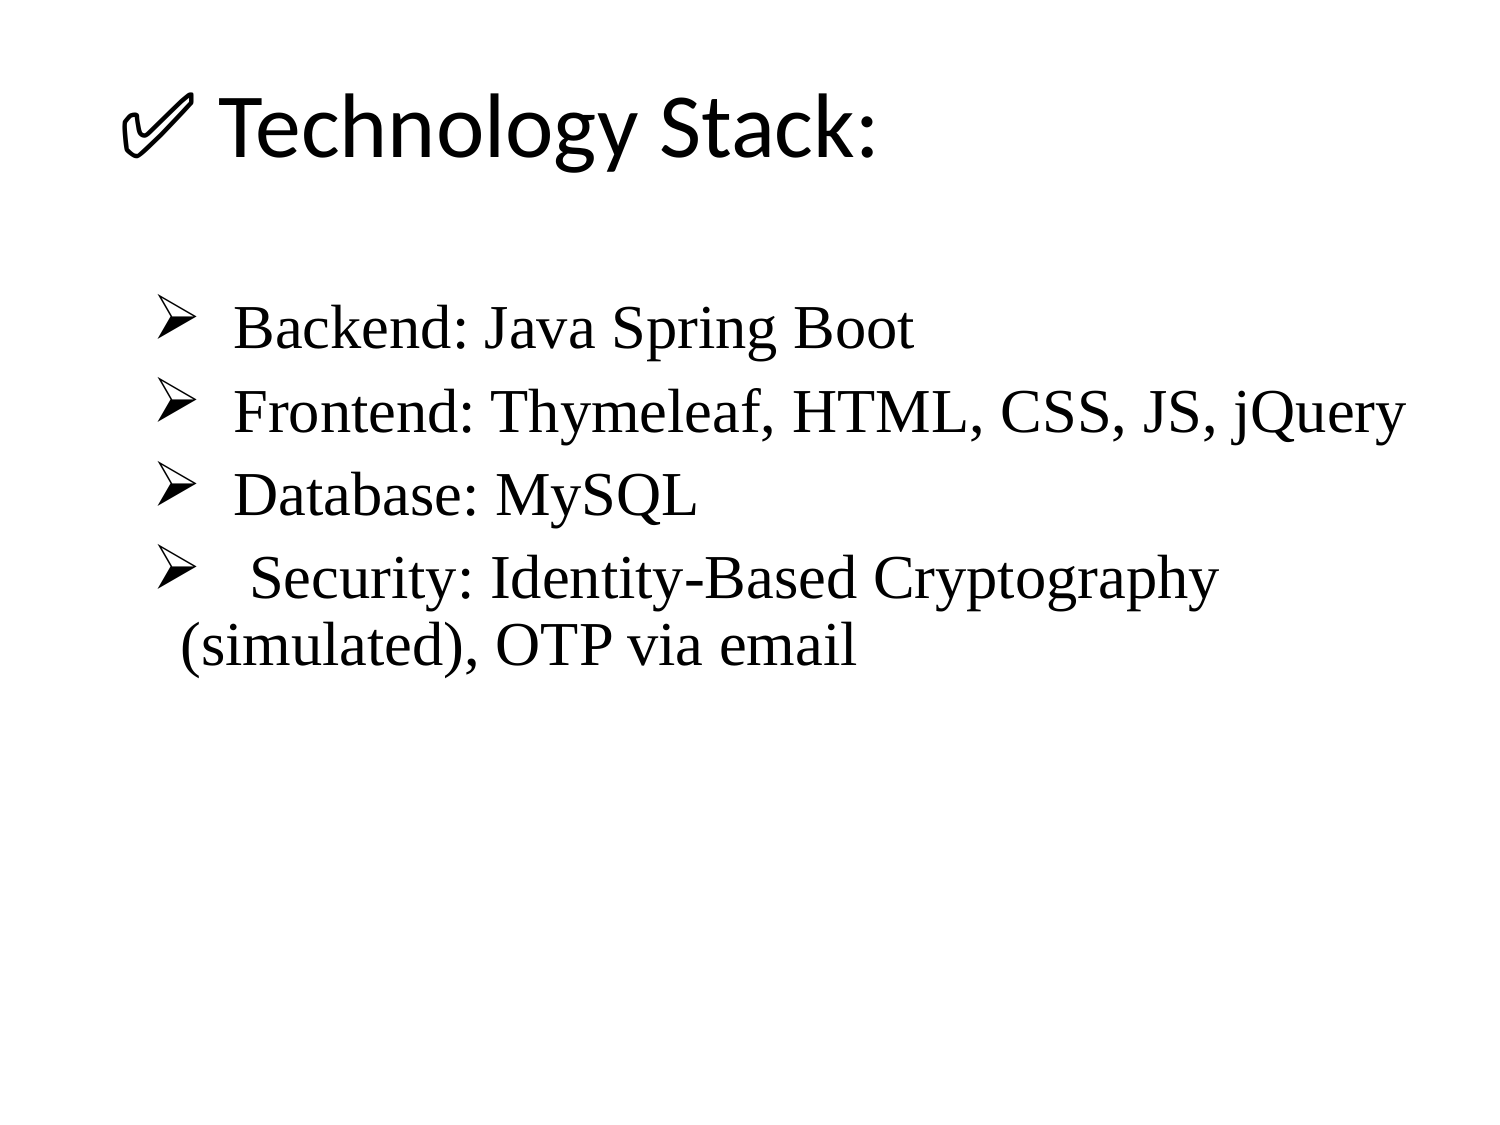

# ✅ Technology Stack:
  Backend: Java Spring Boot
  Frontend: Thymeleaf, HTML, CSS, JS, jQuery
  Database: MySQL
   Security: Identity-Based Cryptography (simulated), OTP via email